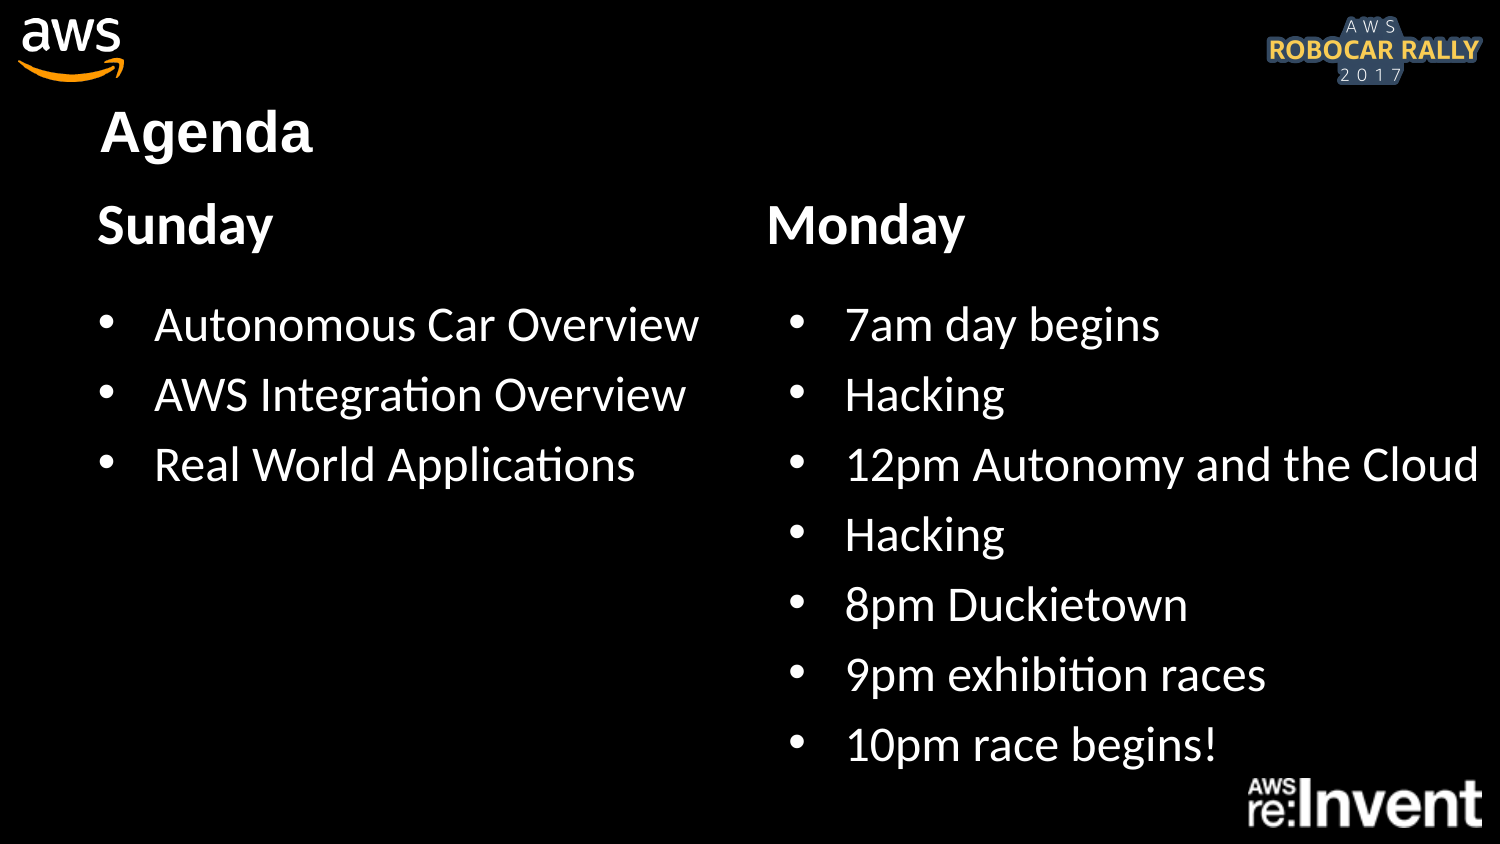

Agenda
# Sunday
Monday

Autonomous Car Overview
AWS Integration Overview
Real World Applications

7am day begins
Hacking
12pm Autonomy and the Cloud
Hacking
8pm Duckietown
9pm exhibition races
10pm race begins!